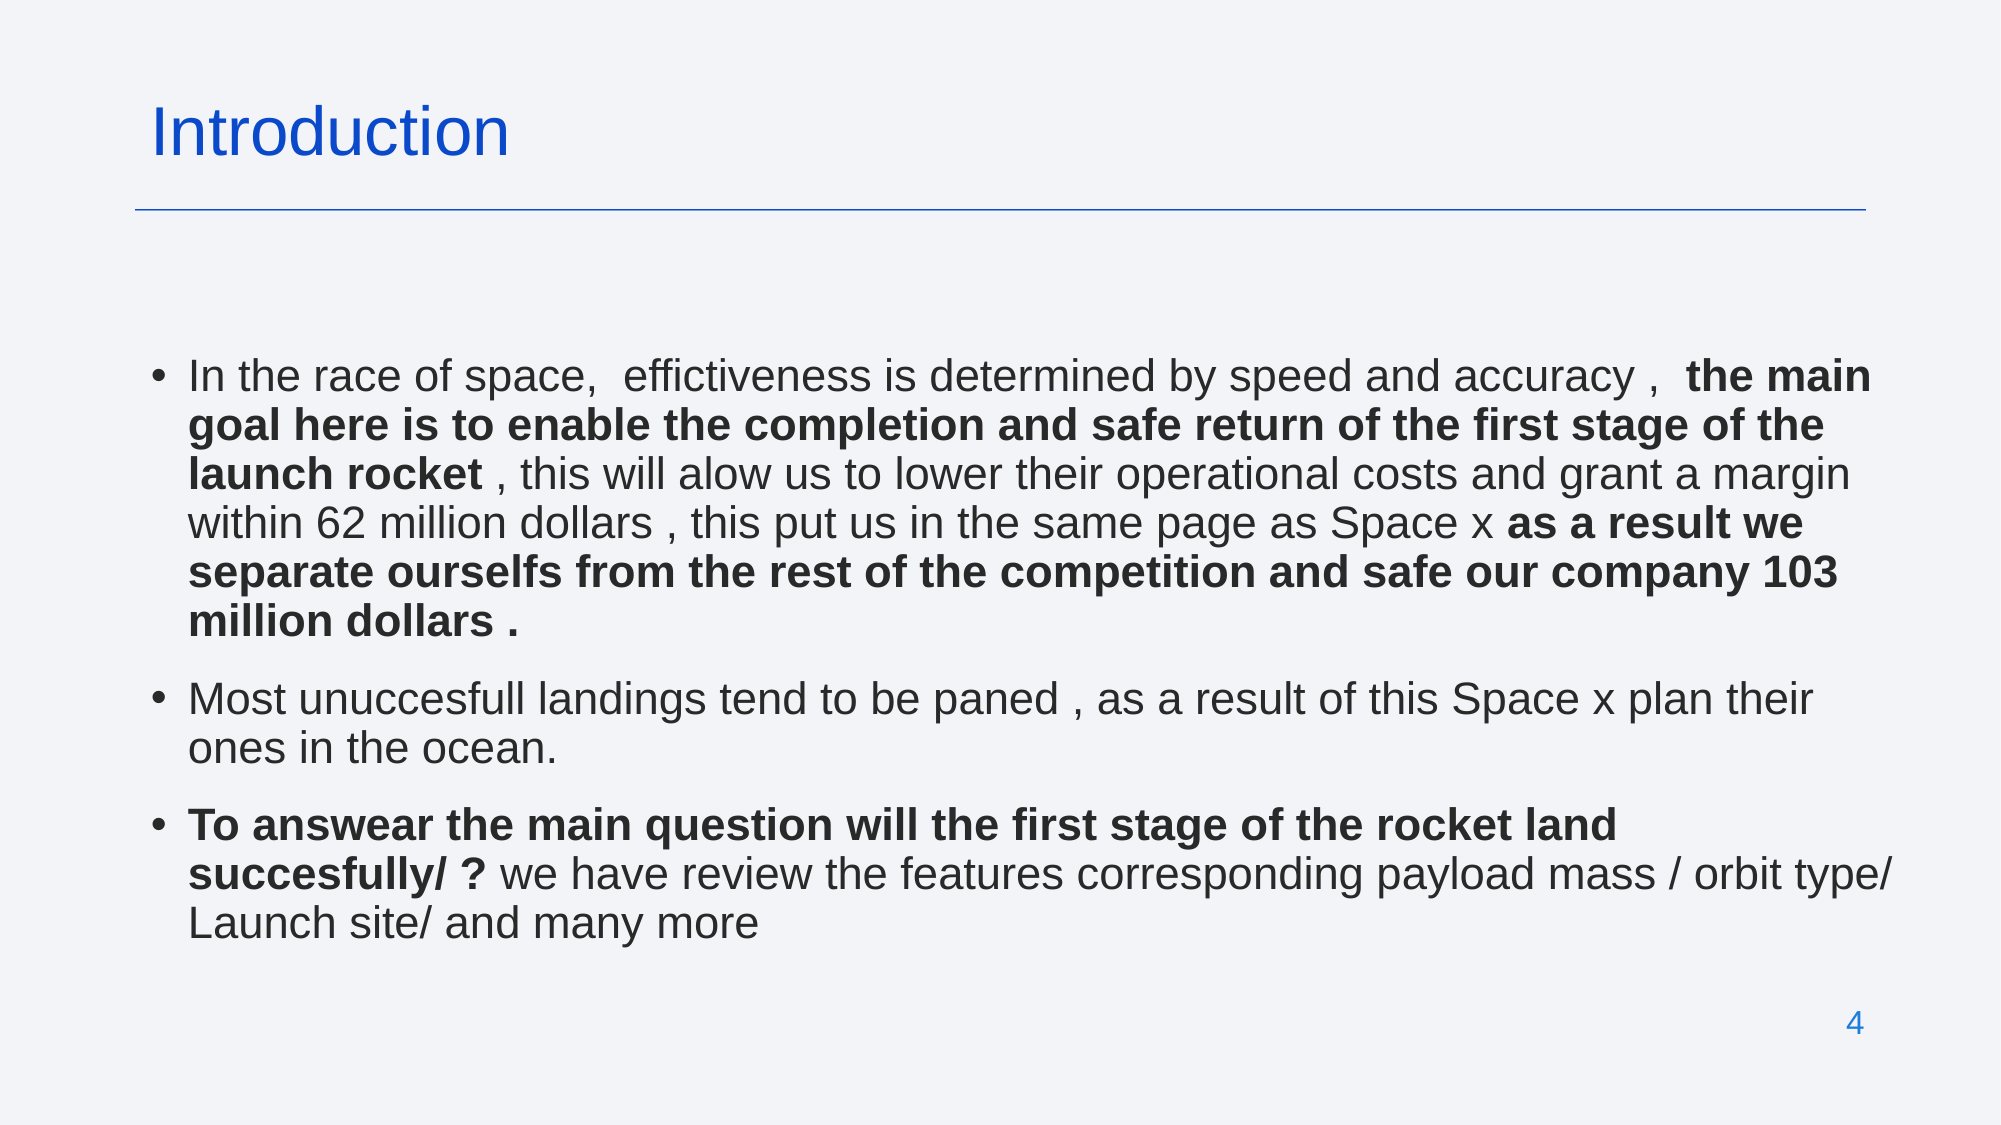

Introduction
In the race of space,  effictiveness is determined by speed and accuracy ,  the main goal here is to enable the completion and safe return of the first stage of the launch rocket , this will alow us to lower their operational costs and grant a margin within 62 million dollars , this put us in the same page as Space x as a result we separate ourselfs from the rest of the competition and safe our company 103 million dollars .
Most unuccesfull landings tend to be paned , as a result of this Space x plan their ones in the ocean.
To answear the main question will the first stage of the rocket land succesfully/ ? we have review the features corresponding payload mass / orbit type/ Launch site/ and many more
4